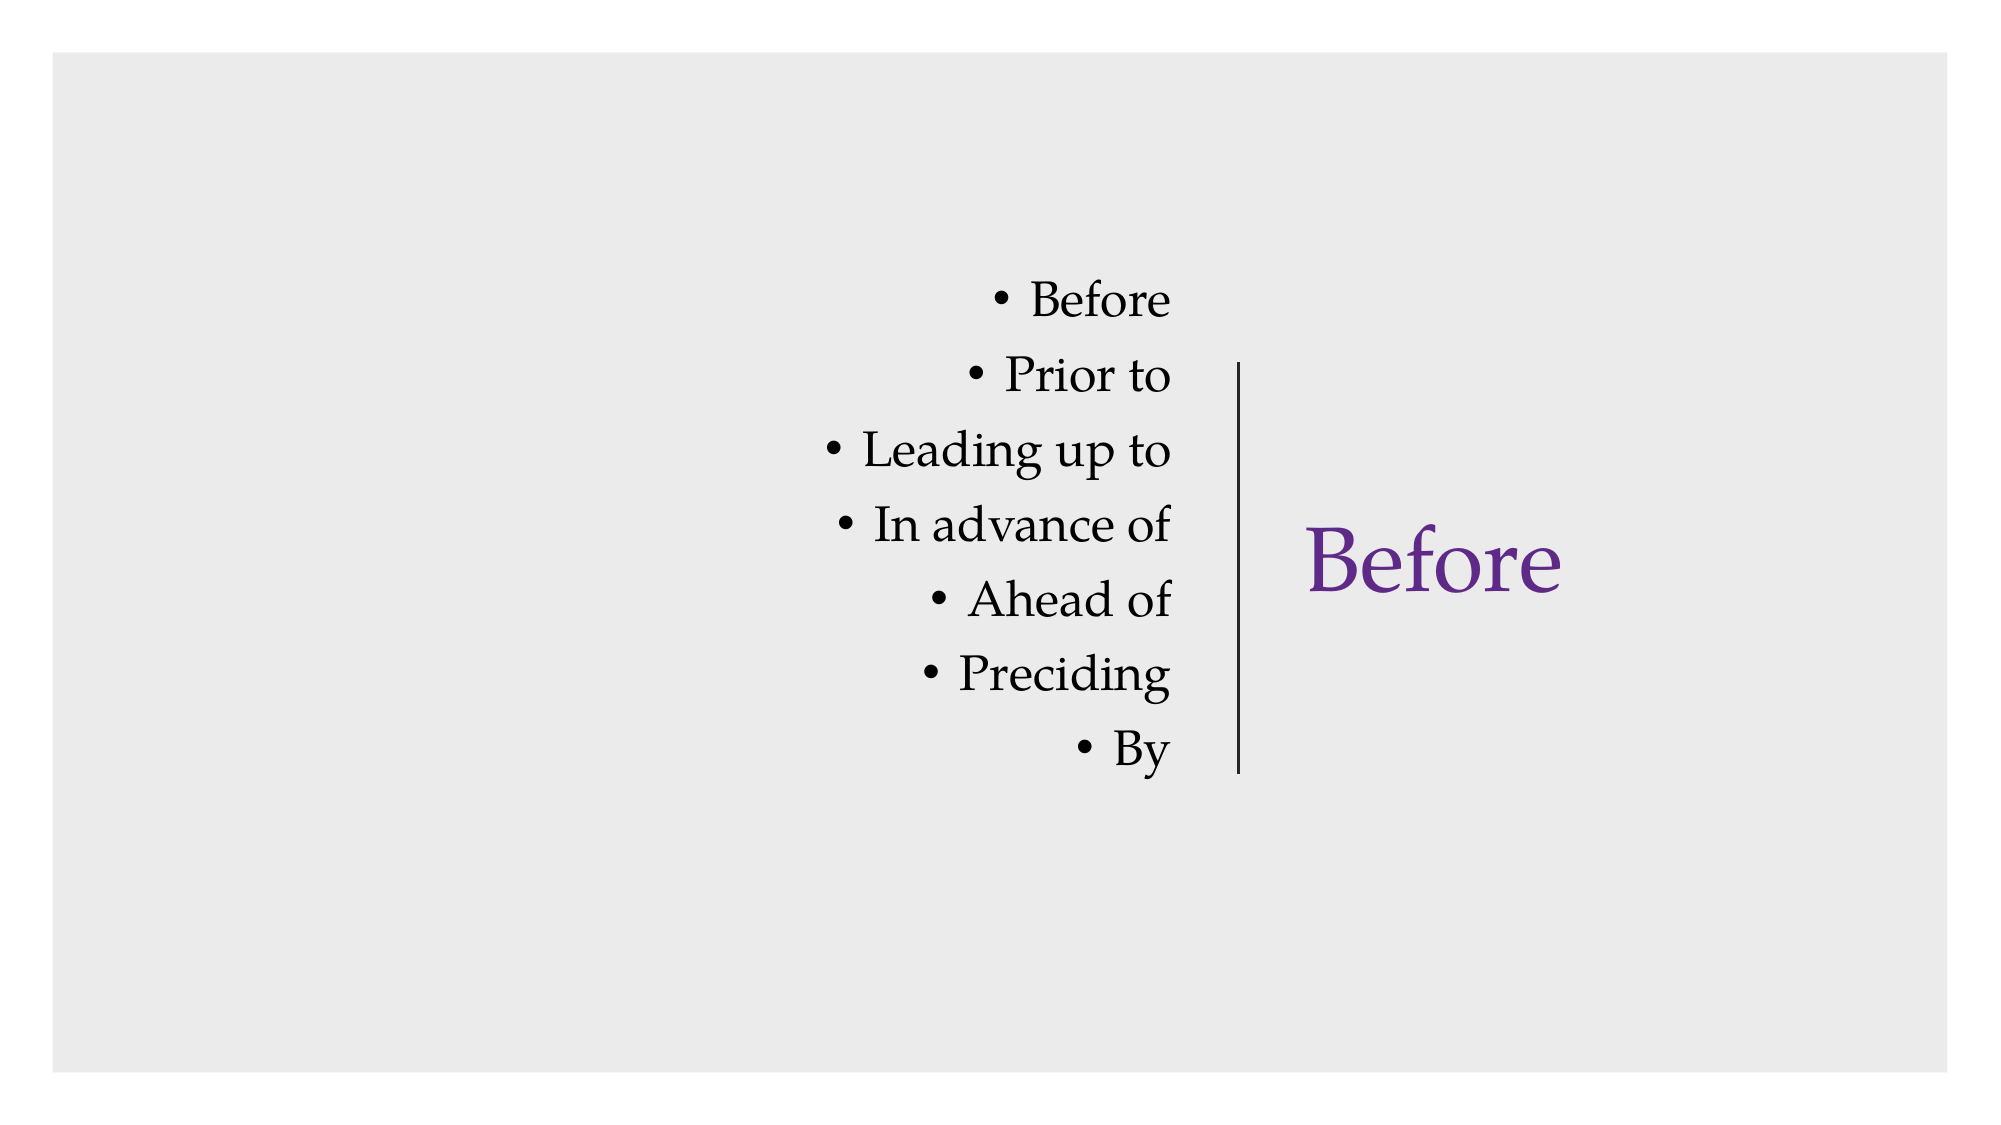

# Before
Before
Prior to
Leading up to
In advance of
Ahead of
Preciding
By